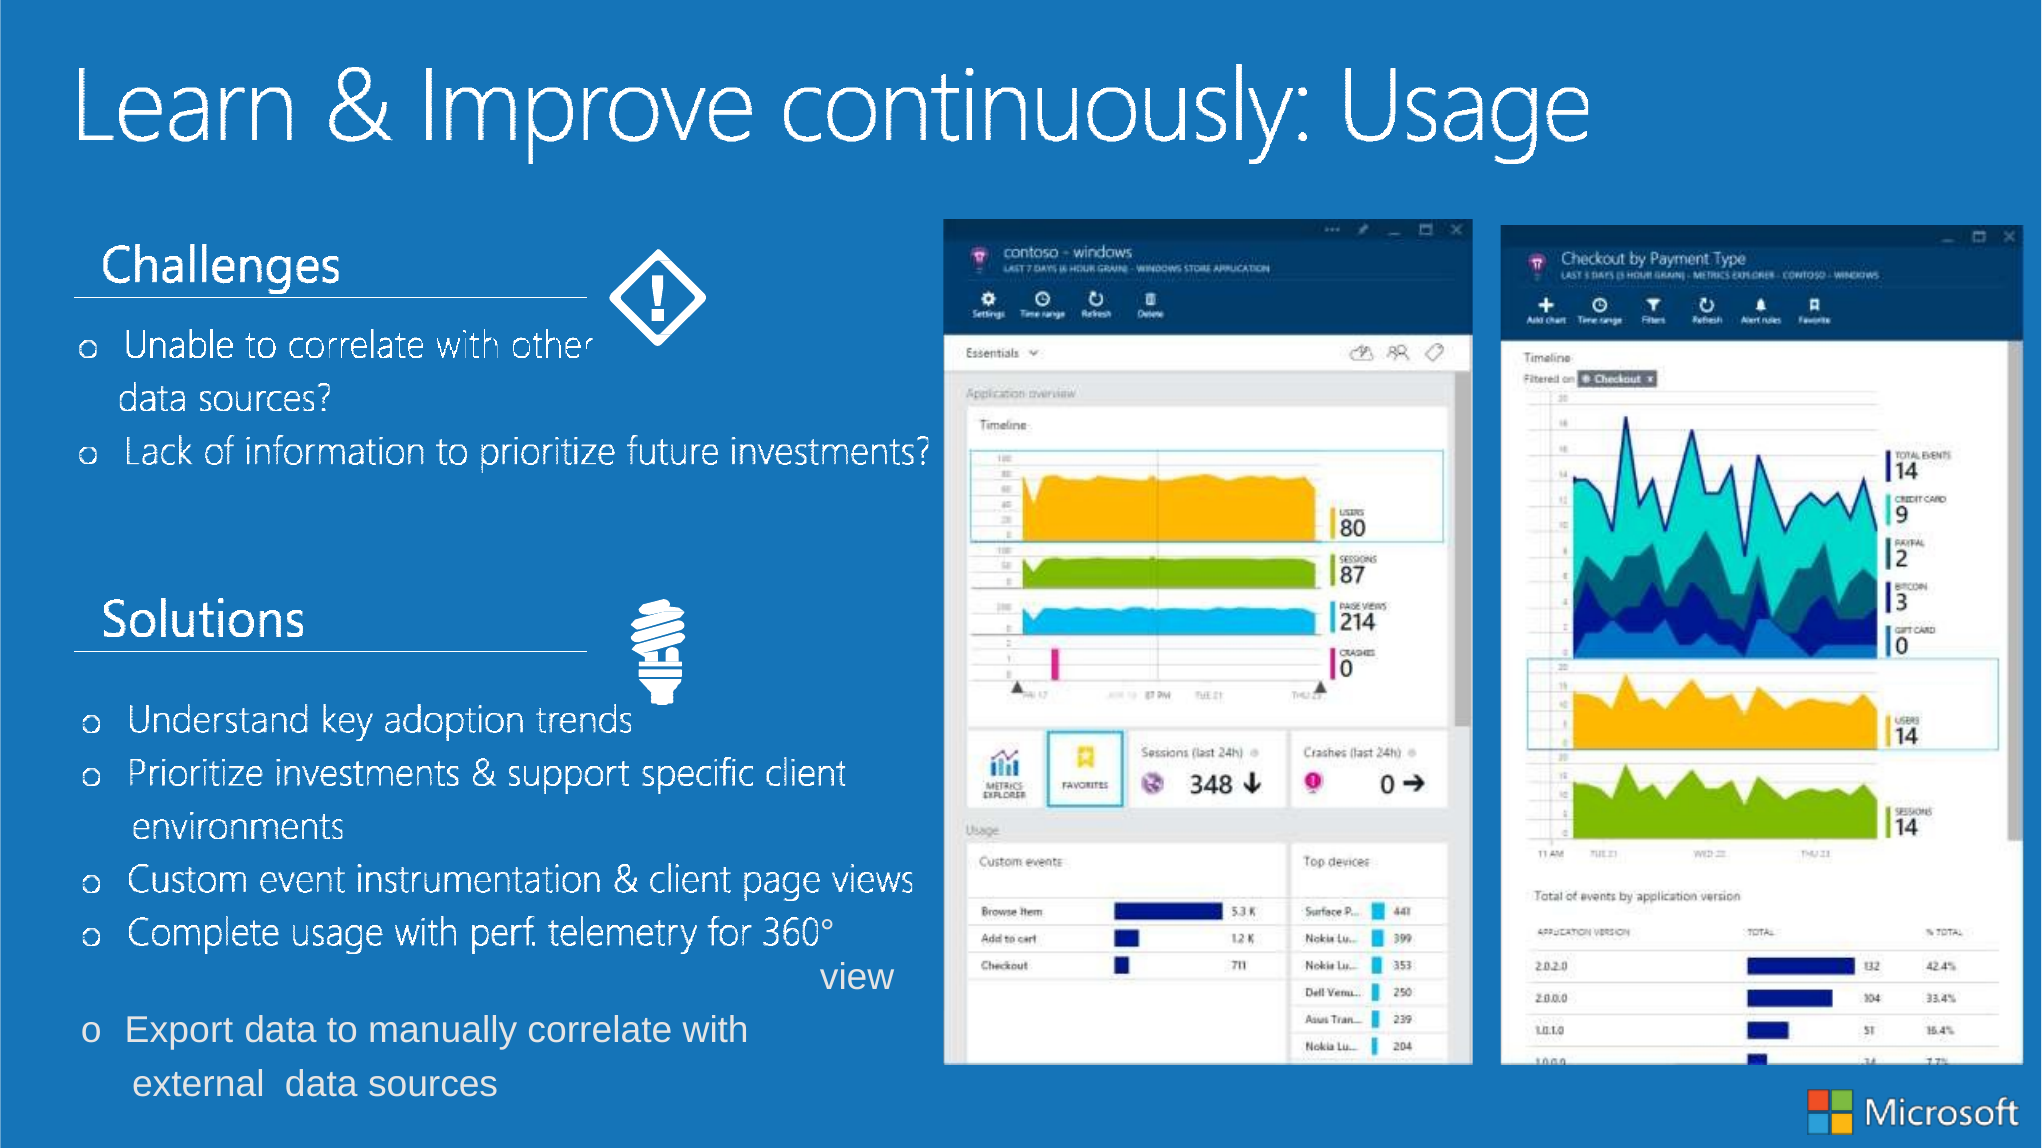

° view
o Export data to manually correlate with external  data sources